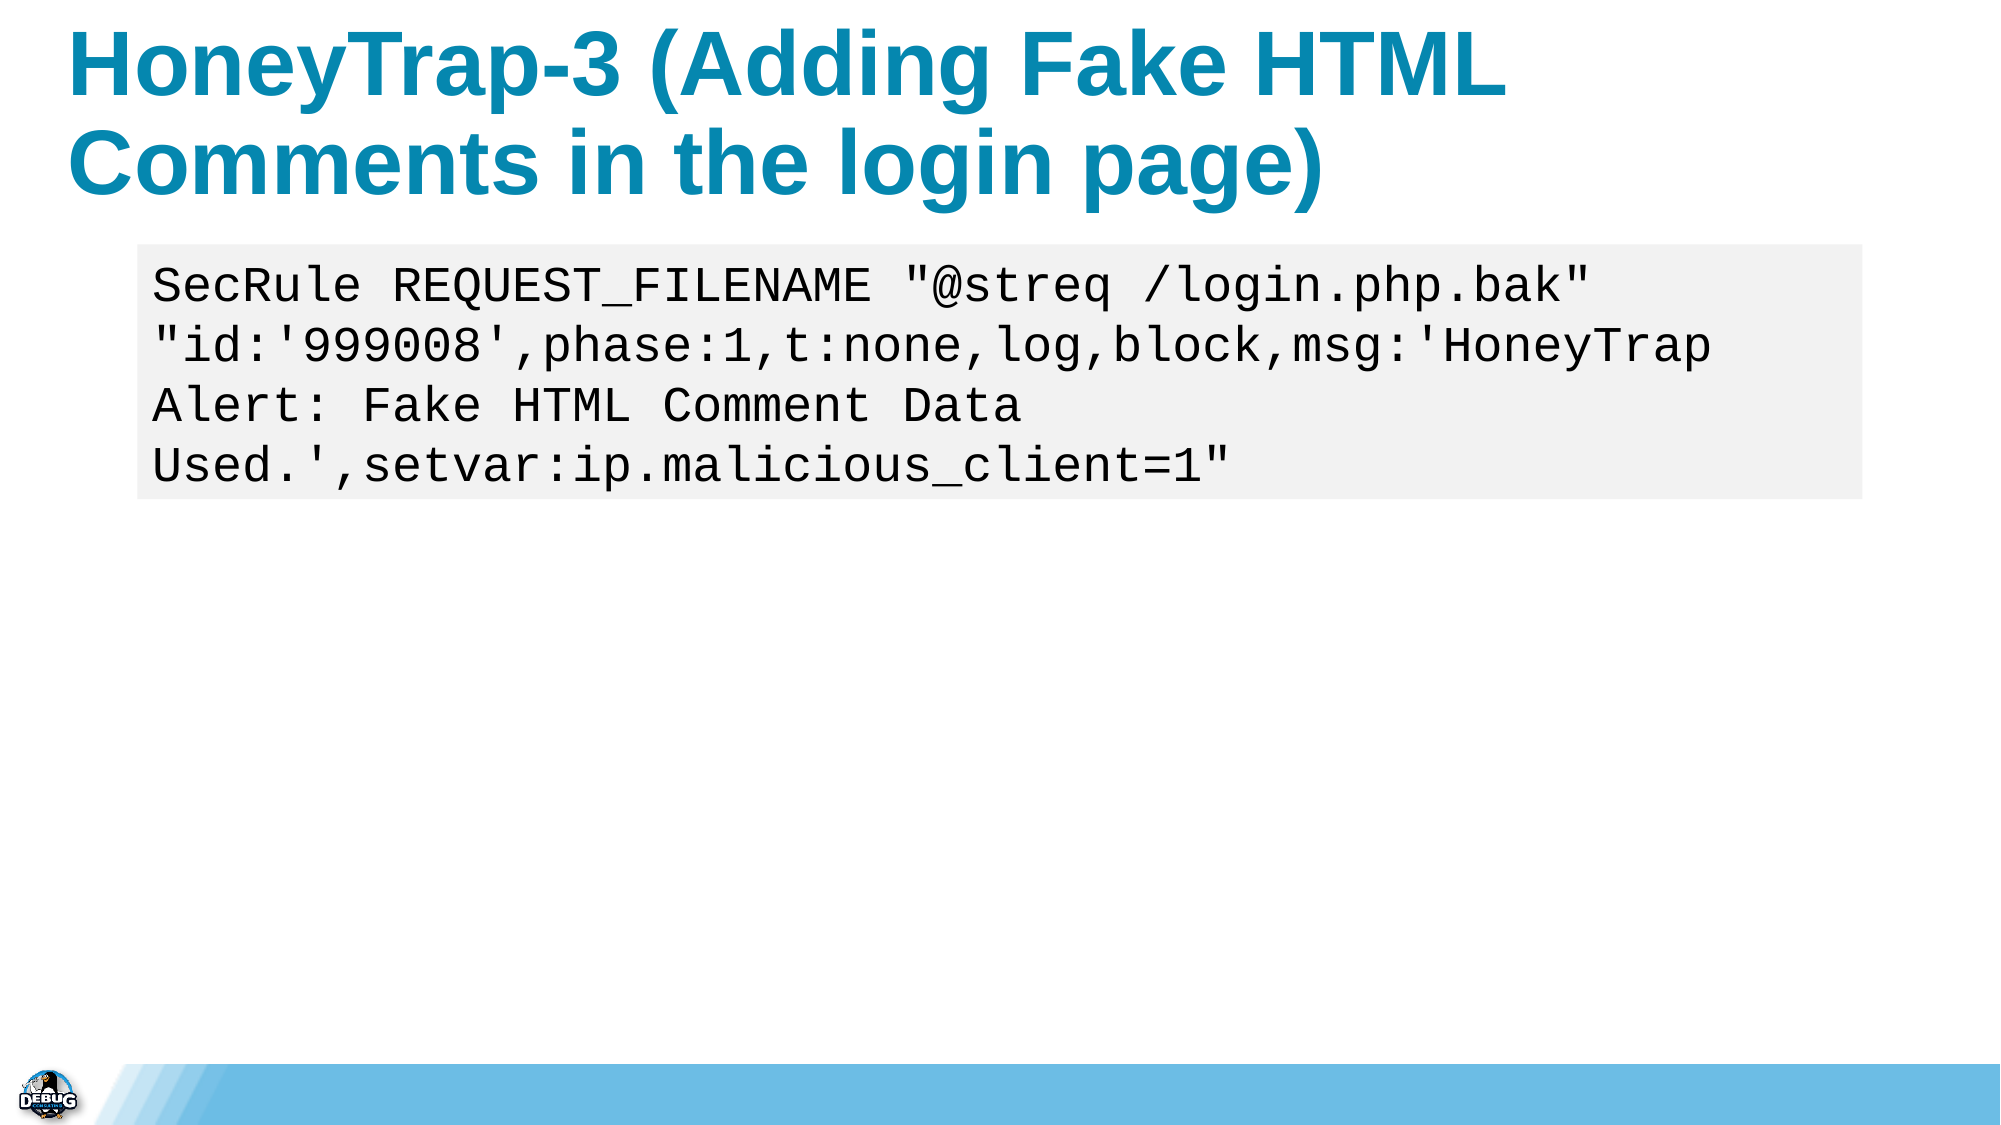

HoneyTrap-3 (Adding Fake HTML Comments in the login page)

SecRule REQUEST_FILENAME "@streq /login.php.bak" "id:'999008',phase:1,t:none,log,block,msg:'HoneyTrap Alert: Fake HTML Comment Data Used.',setvar:ip.malicious_client=1"